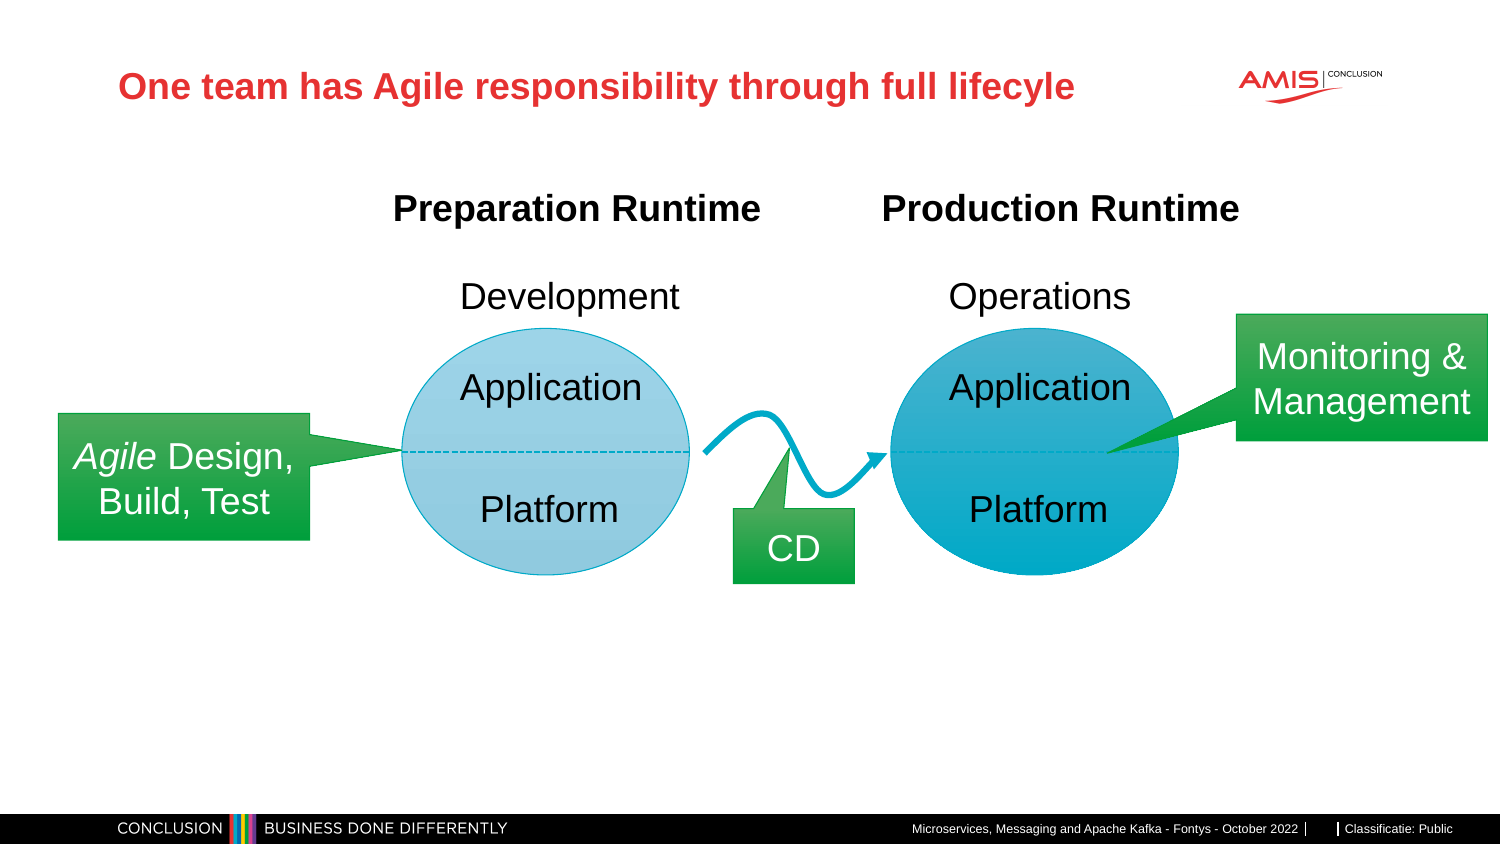

# One team has Agile responsibility through full lifecyle

Preparation Runtime
Production Runtime

Development
Operations
Monitoring & Management

Application
Application
Agile Design, Build, Test

Platform
Platform
CD
Microservices, Messaging and Apache Kafka - Fontys - October 2022